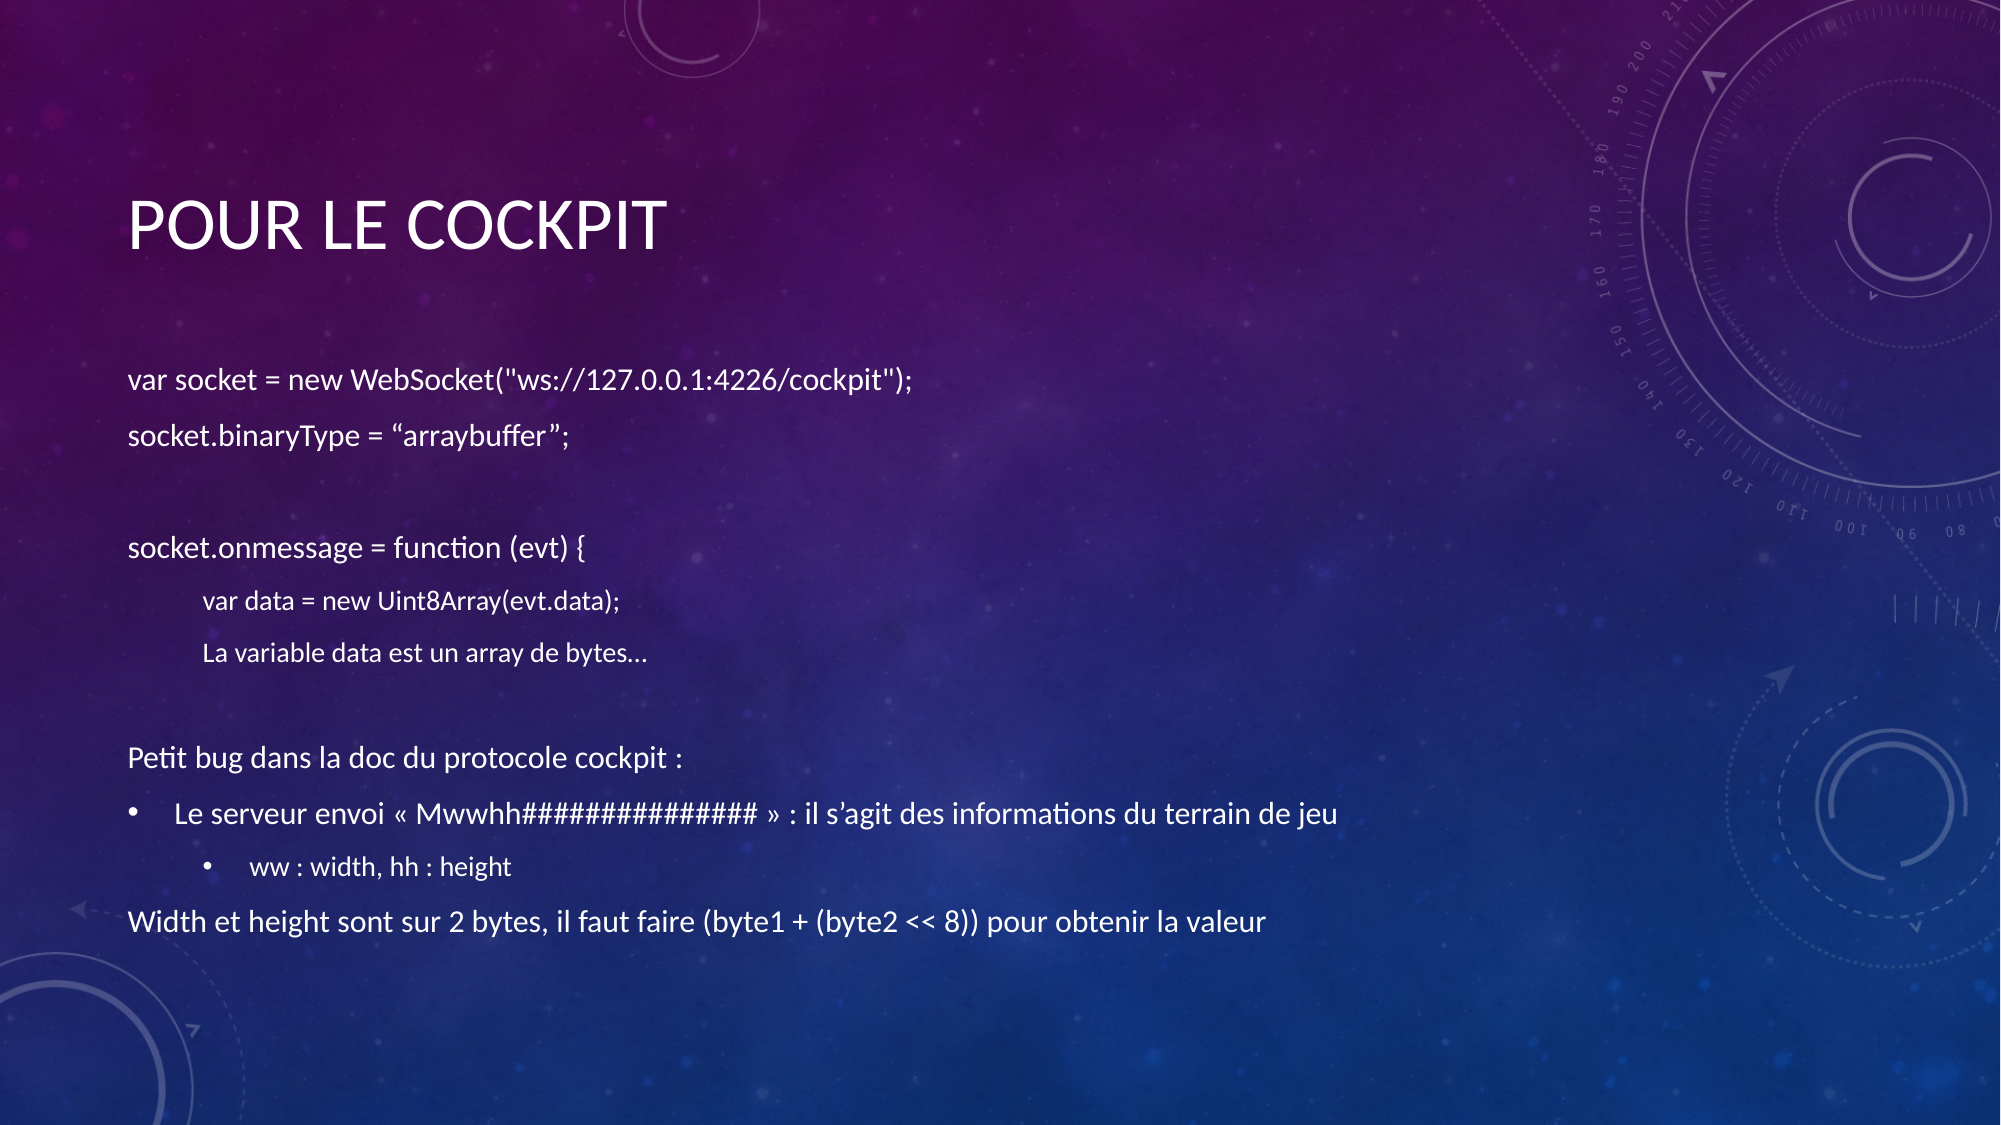

# Pour le cockpit
var socket = new WebSocket("ws://127.0.0.1:4226/cockpit");
socket.binaryType = “arraybuffer”;

socket.onmessage = function (evt) {
var data = new Uint8Array(evt.data);
La variable data est un array de bytes…

Petit bug dans la doc du protocole cockpit :
Le serveur envoi « Mwwhh############### » : il s’agit des informations du terrain de jeu
ww : width, hh : height
Width et height sont sur 2 bytes, il faut faire (byte1 + (byte2 << 8)) pour obtenir la valeur